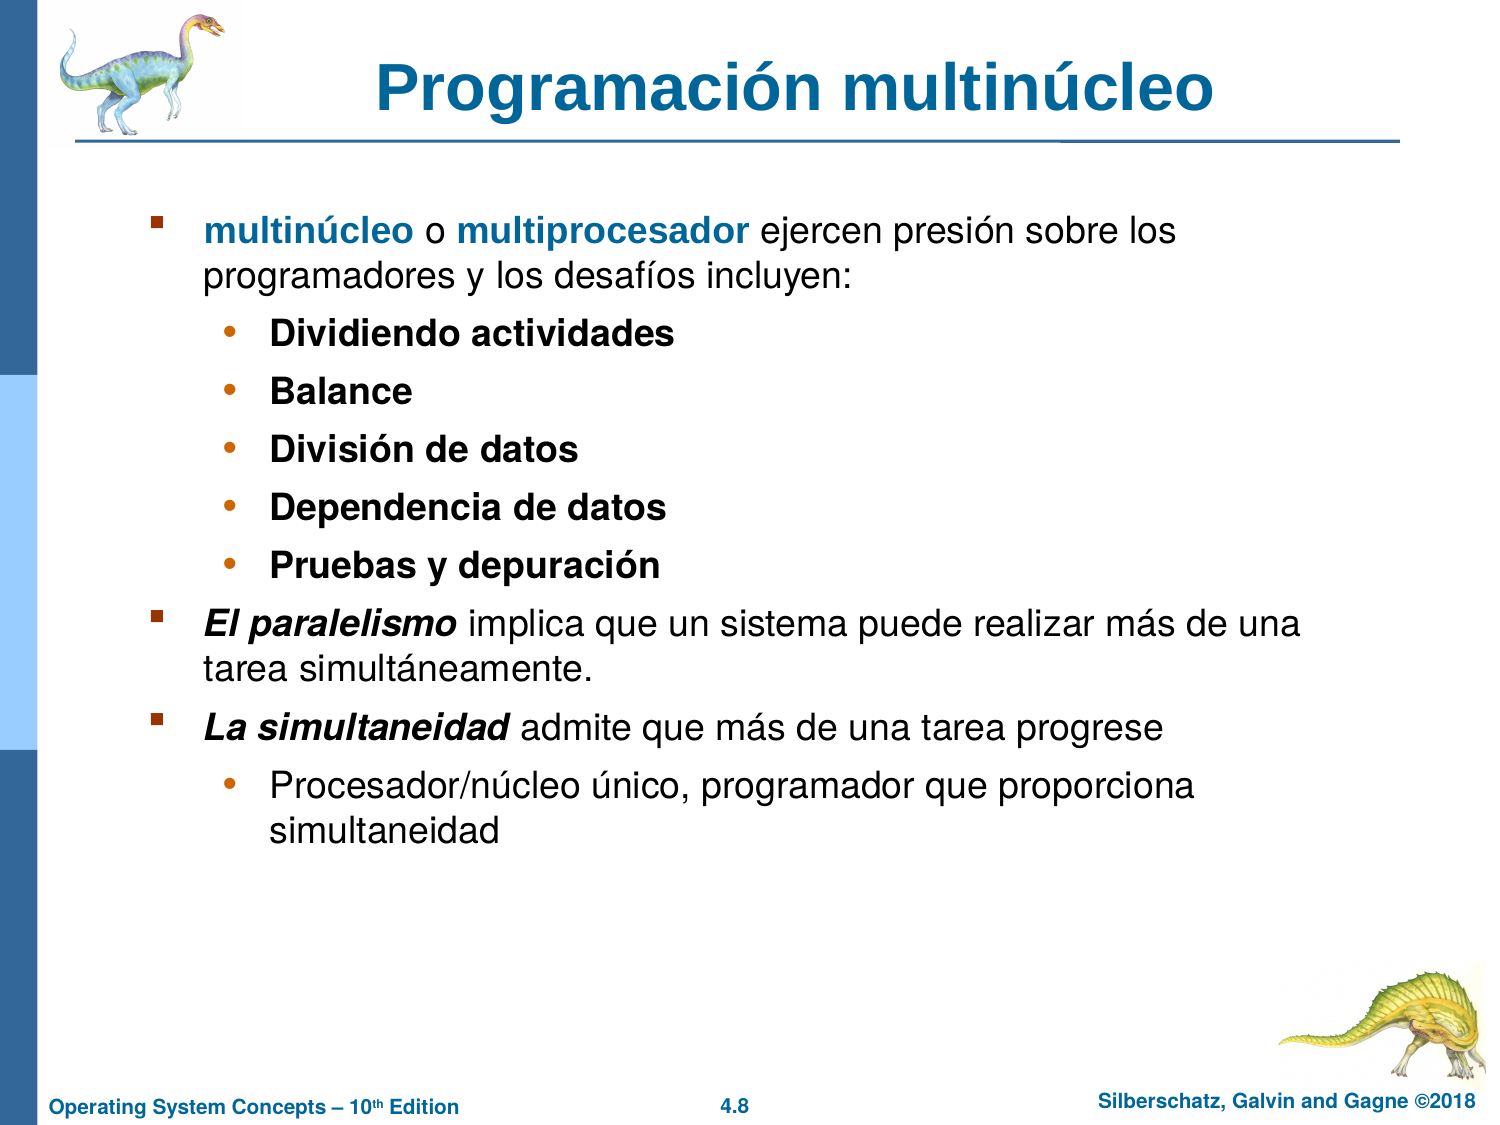

# Programación multinúcleo
multinúcleo o multiprocesador ejercen presión sobre los programadores y los desafíos incluyen:
Dividiendo actividades
Balance
División de datos
Dependencia de datos
Pruebas y depuración
El paralelismo implica que un sistema puede realizar más de una tarea simultáneamente.
La simultaneidad admite que más de una tarea progrese
Procesador/núcleo único, programador que proporciona simultaneidad